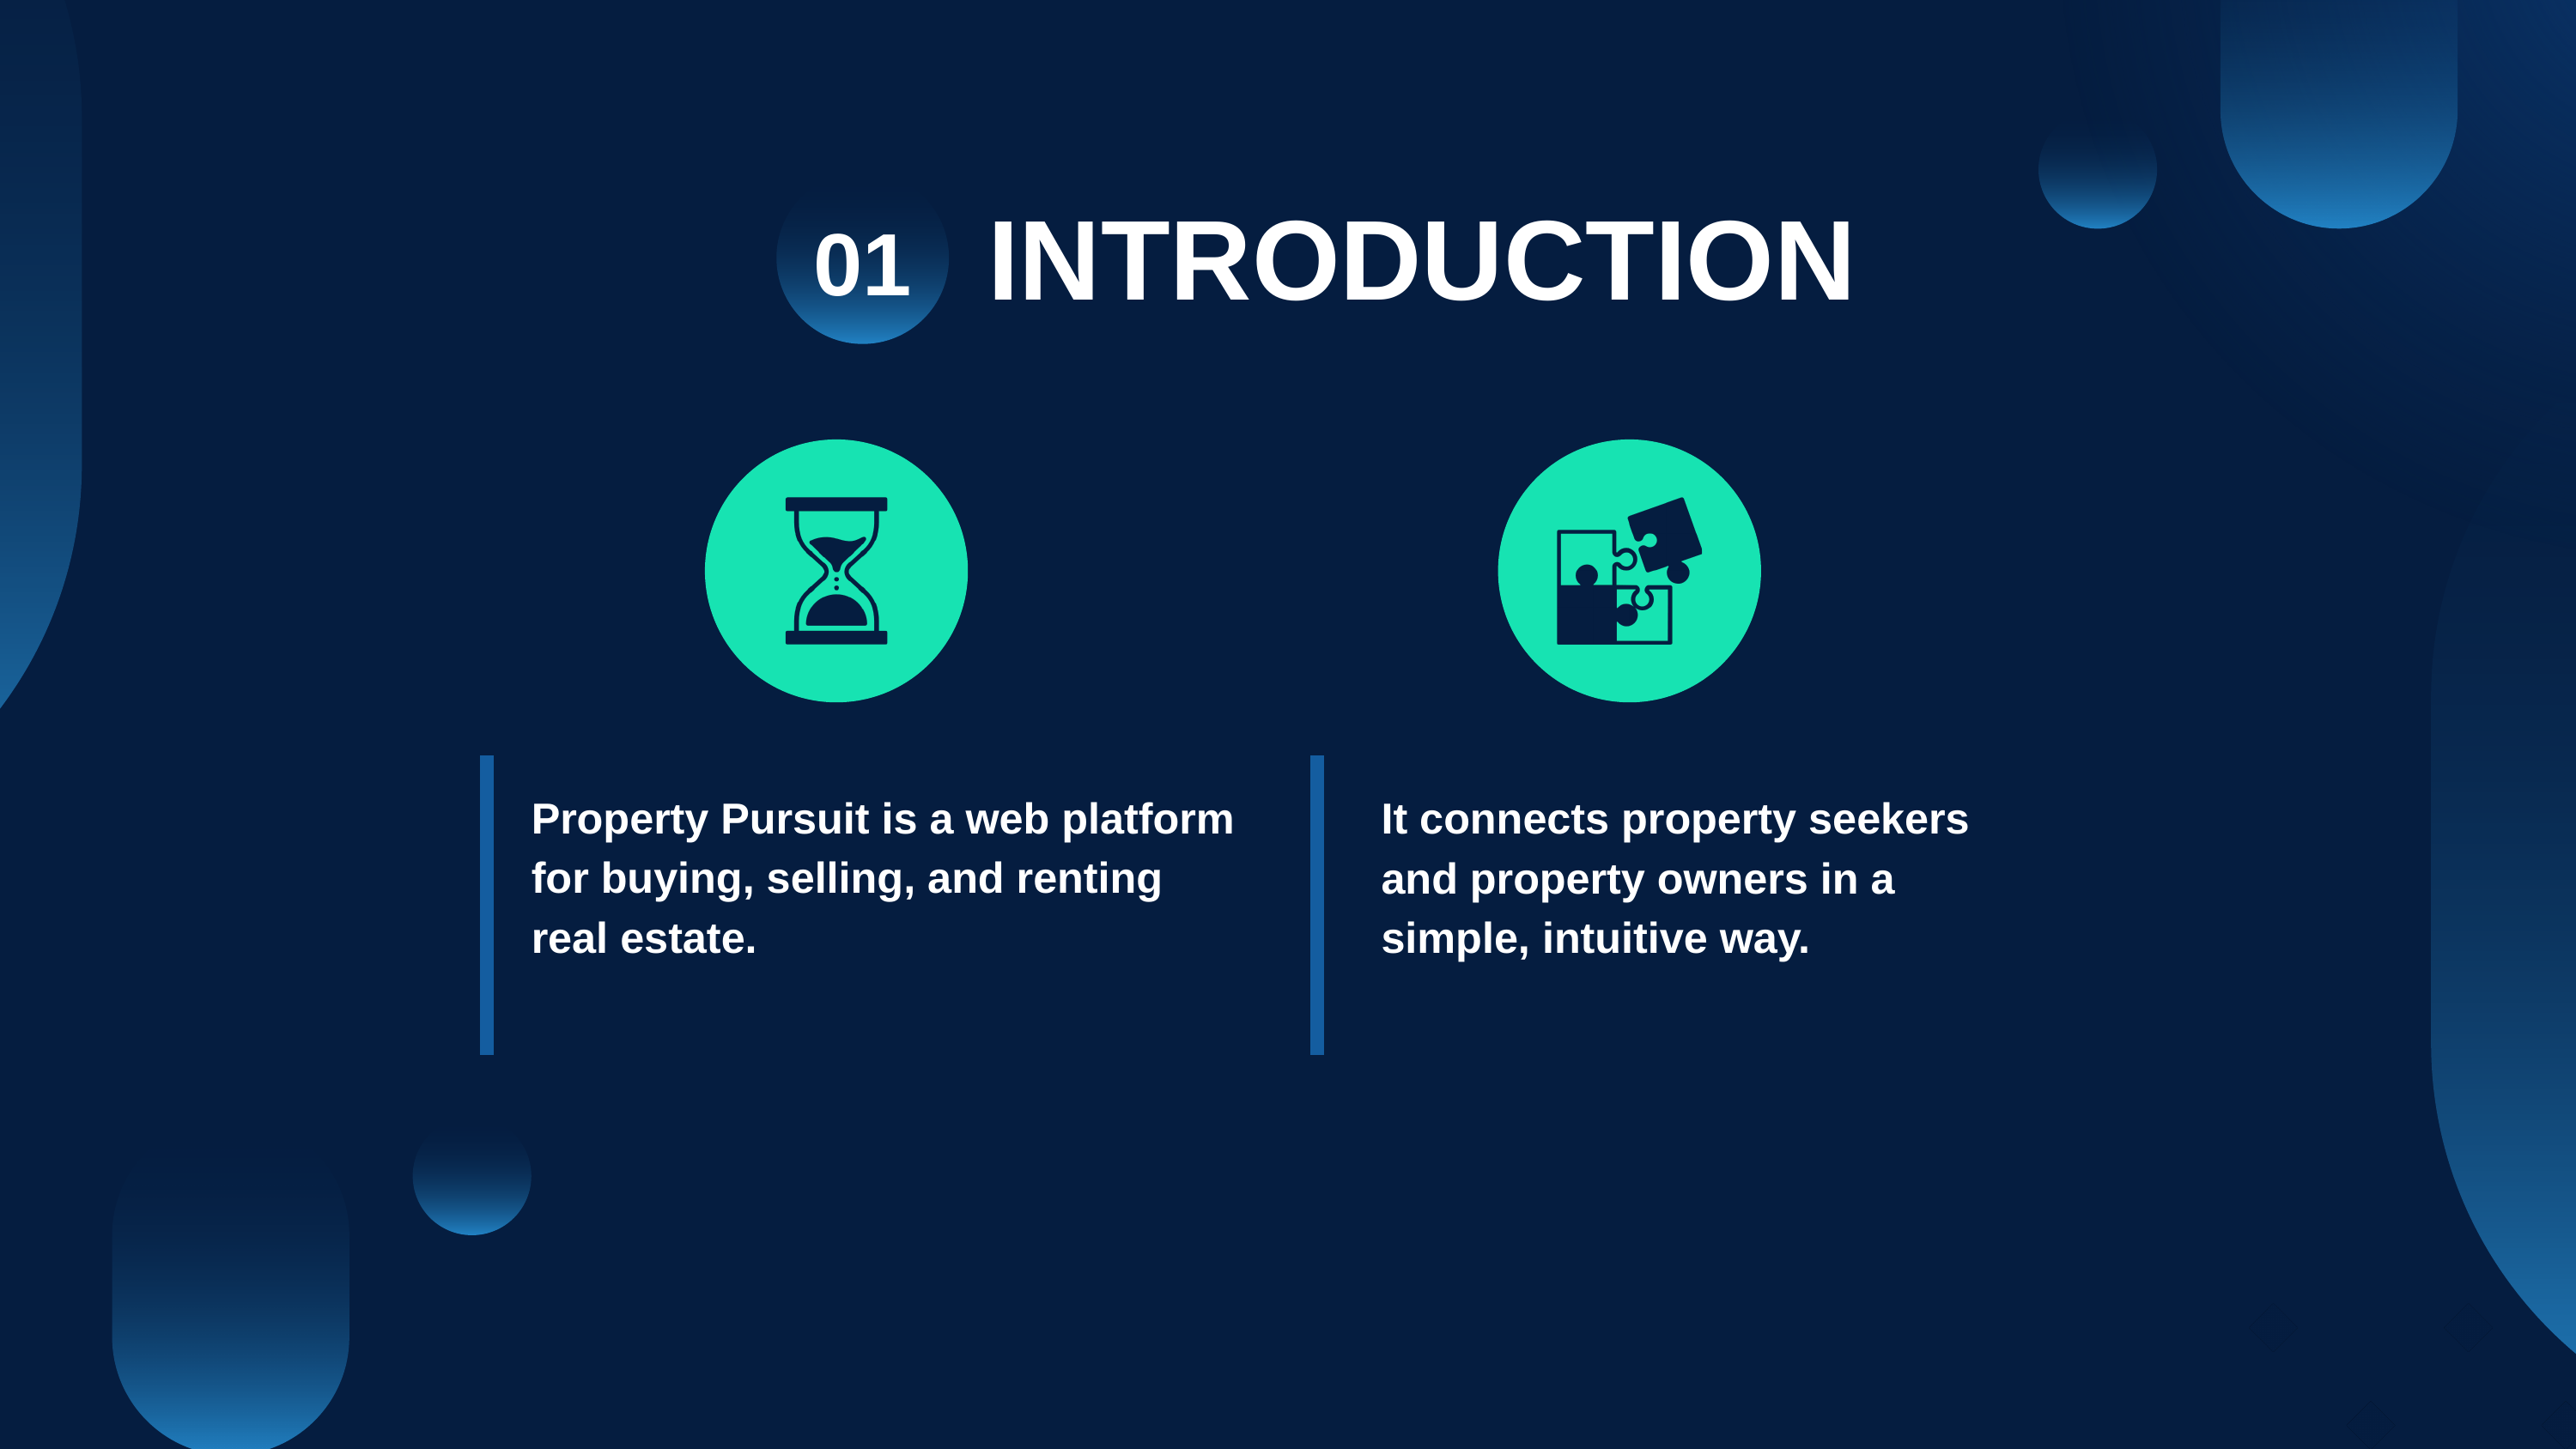

INTRODUCTION
01

Property Pursuit is a web platform for buying, selling, and renting real estate.

It connects property seekers and property owners in a simple, intuitive way.